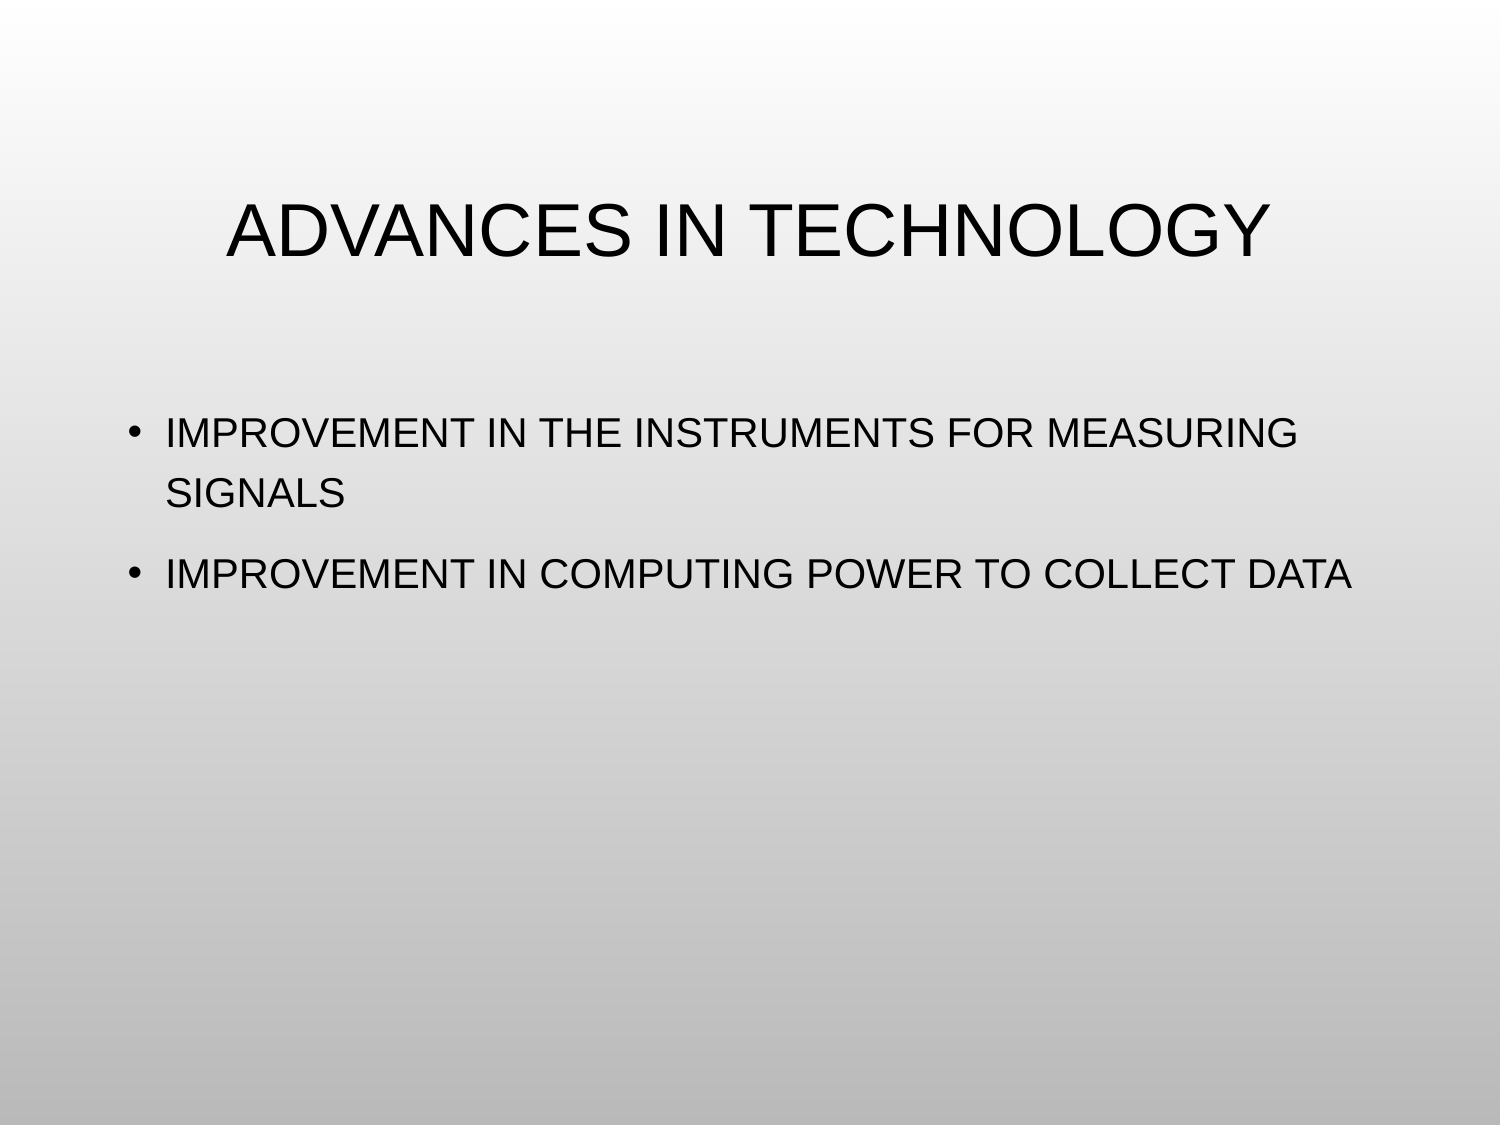

# Advances in Technology
Improvement in the Instruments for Measuring Signals
Improvement in computing power to collect data
8